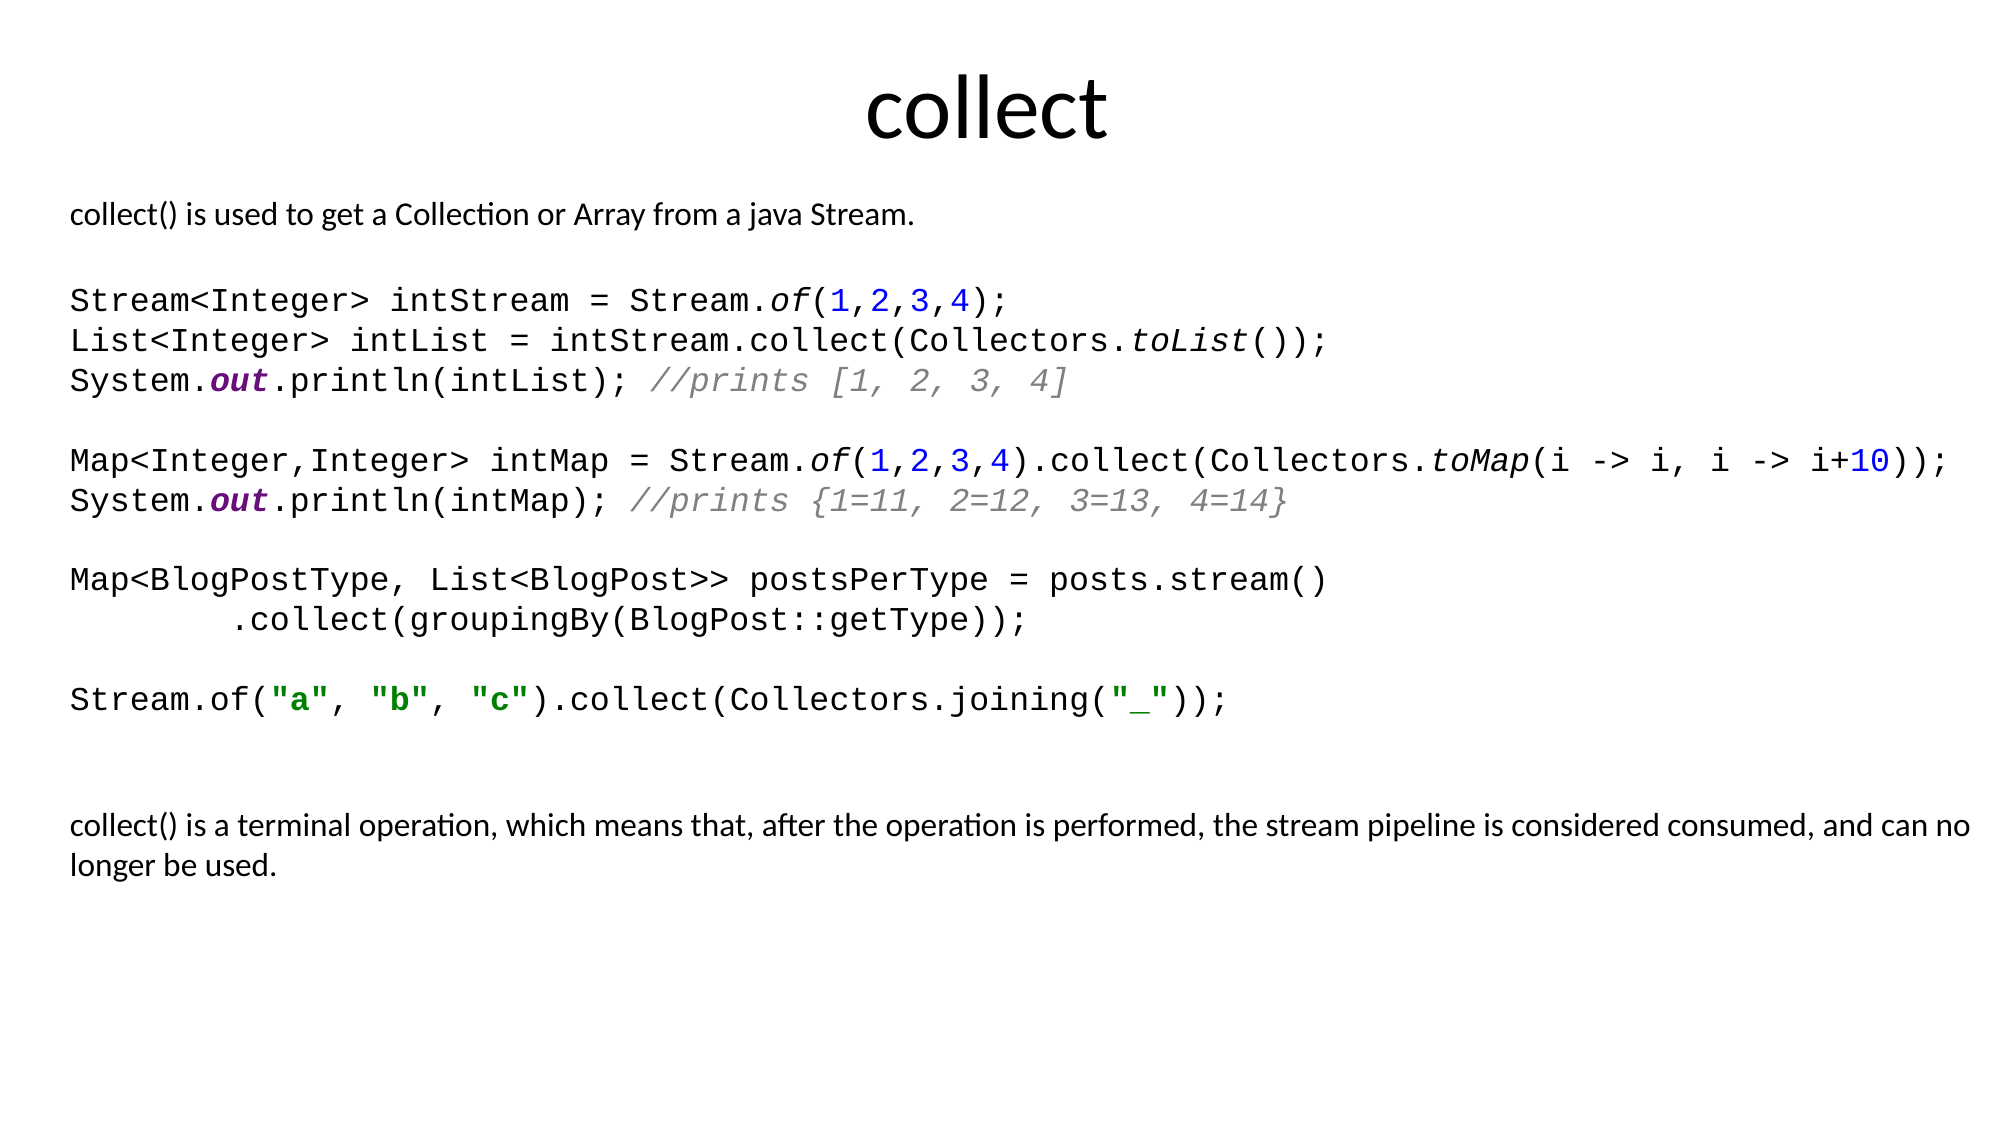

# collect
collect() is used to get a Collection or Array from a java Stream.

Stream<Integer> intStream = Stream.of(1,2,3,4);
List<Integer> intList = intStream.collect(Collectors.toList());
System.out.println(intList); //prints [1, 2, 3, 4]
Map<Integer,Integer> intMap = Stream.of(1,2,3,4).collect(Collectors.toMap(i -> i, i -> i+10));
System.out.println(intMap); //prints {1=11, 2=12, 3=13, 4=14}

Map<BlogPostType, List<BlogPost>> postsPerType = posts.stream()
        .collect(groupingBy(BlogPost::getType));

Stream.of("a", "b", "c").collect(Collectors.joining("_"));

collect() is a terminal operation, which means that, after the operation is performed, the stream pipeline is considered consumed, and can no longer be used.